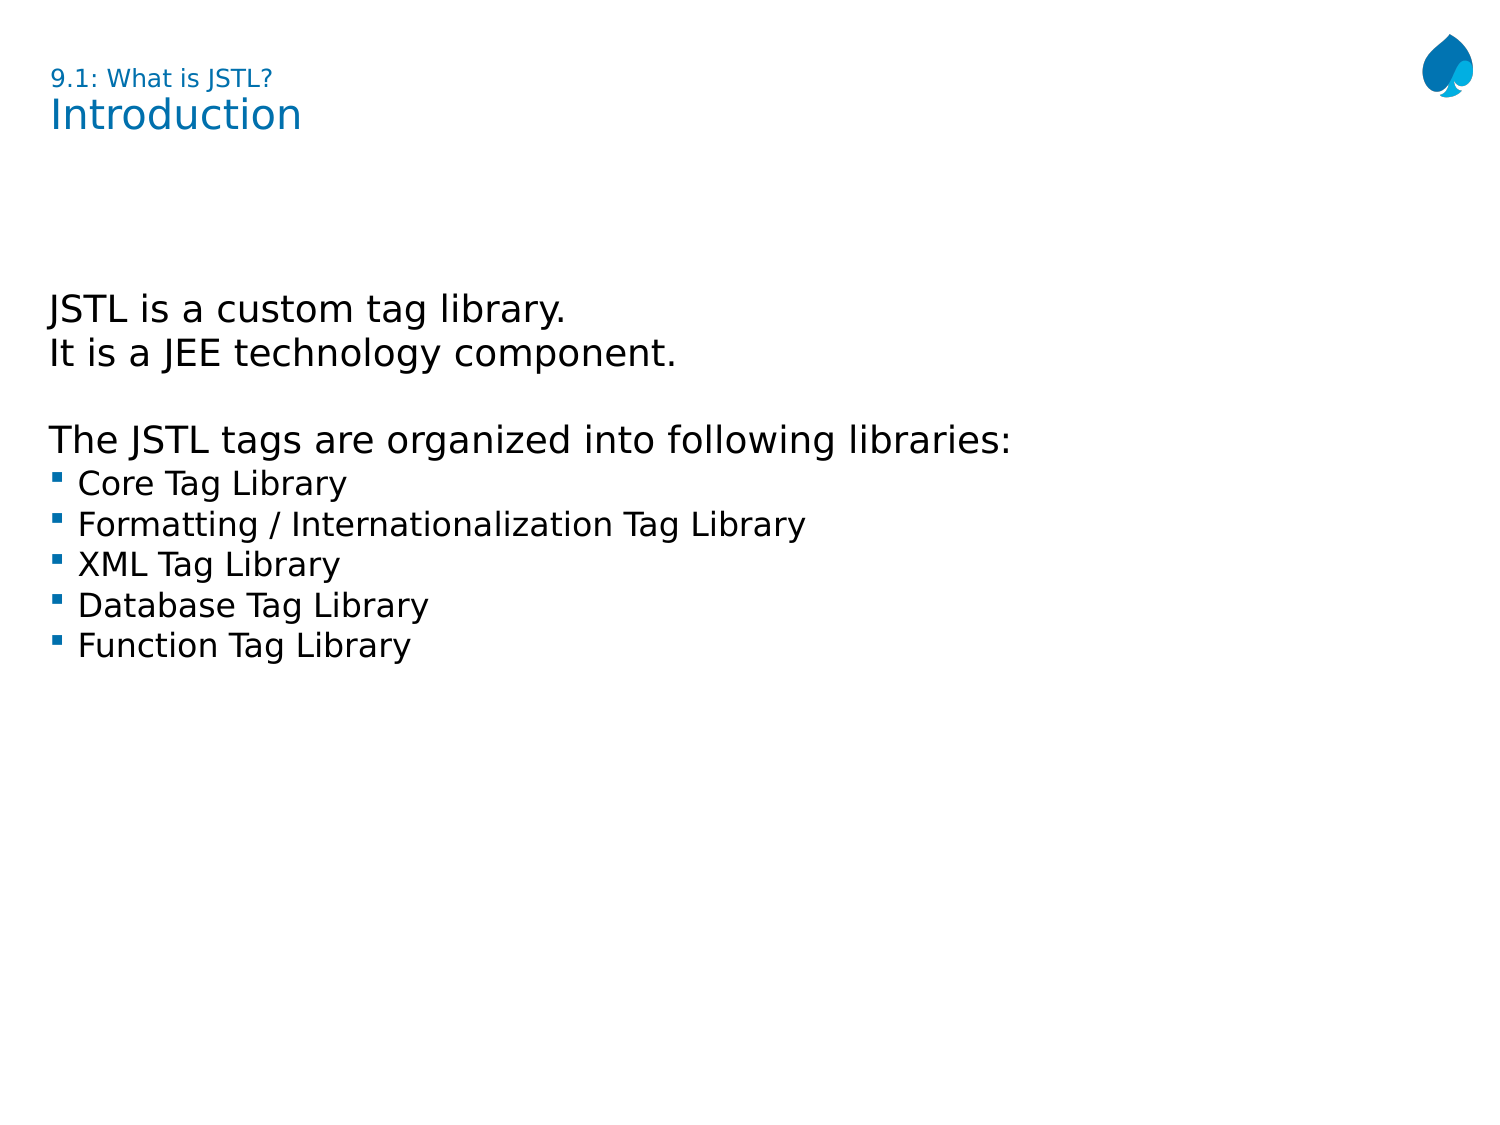

# 9.1: What is JSTL? Introduction

JSTL is a custom tag library.
It is a JEE technology component.

The JSTL tags are organized into following libraries:
Core Tag Library
Formatting / Internationalization Tag Library
XML Tag Library
Database Tag Library
Function Tag Library